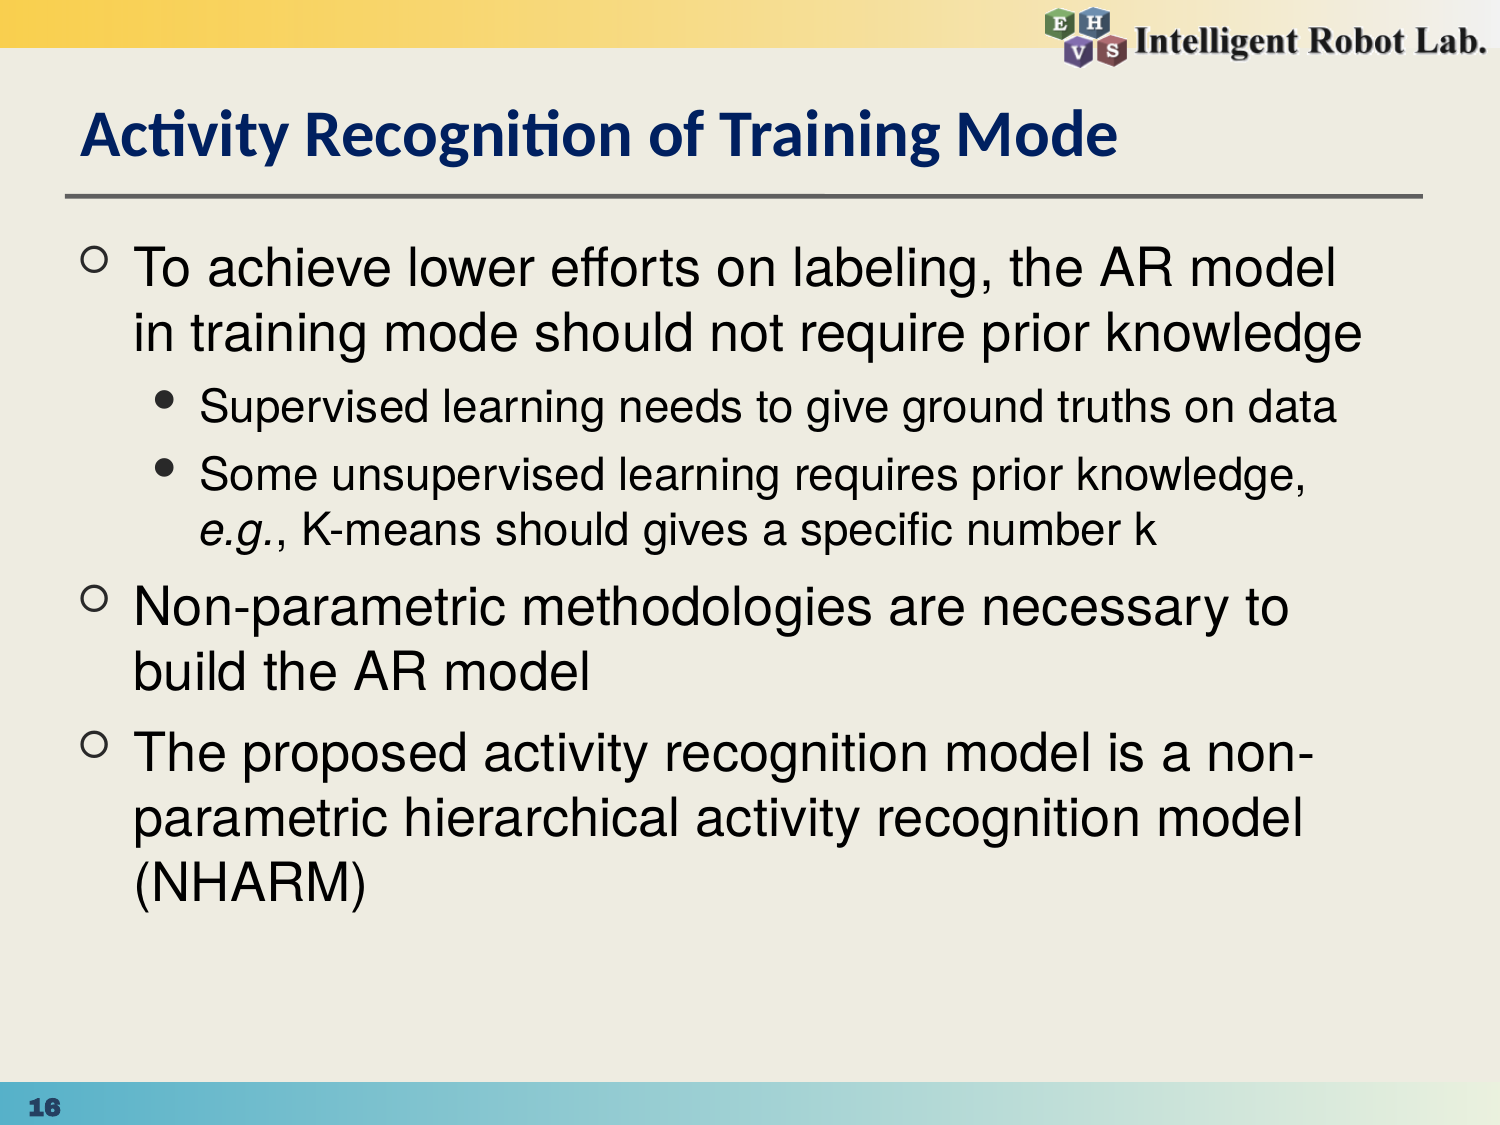

# Activity Recognition of Training Mode
To achieve lower efforts on labeling, the AR model in training mode should not require prior knowledge
Supervised learning needs to give ground truths on data
Some unsupervised learning requires prior knowledge, e.g., K-means should gives a specific number k
Non-parametric methodologies are necessary to build the AR model
The proposed activity recognition model is a non-parametric hierarchical activity recognition model (NHARM)
16